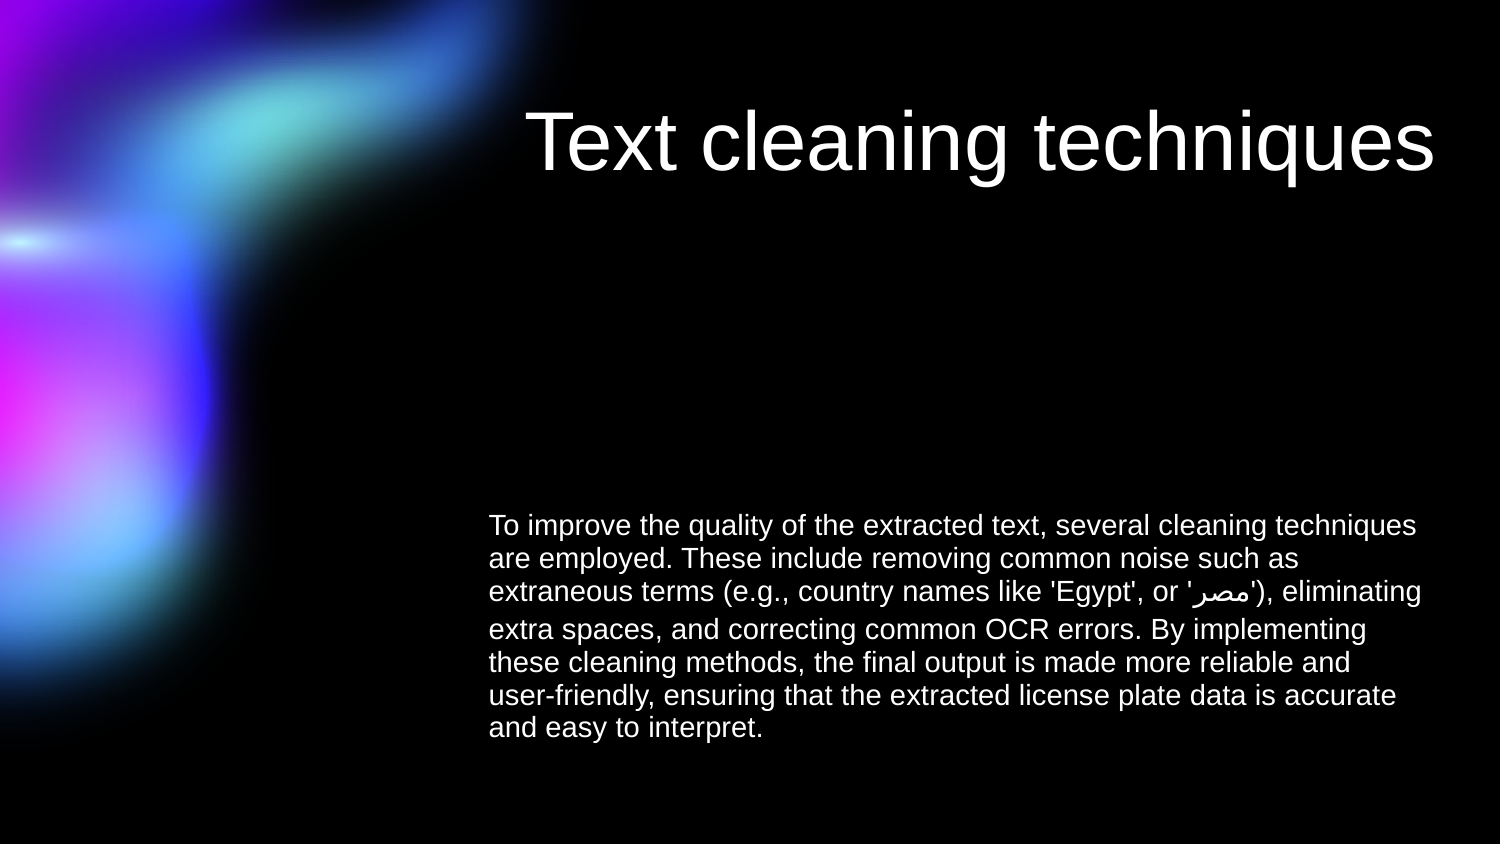

# Text cleaning techniques
To improve the quality of the extracted text, several cleaning techniques are employed. These include removing common noise such as extraneous terms (e.g., country names like 'Egypt', or 'مصر'), eliminating extra spaces, and correcting common OCR errors. By implementing these cleaning methods, the final output is made more reliable and user-friendly, ensuring that the extracted license plate data is accurate and easy to interpret.